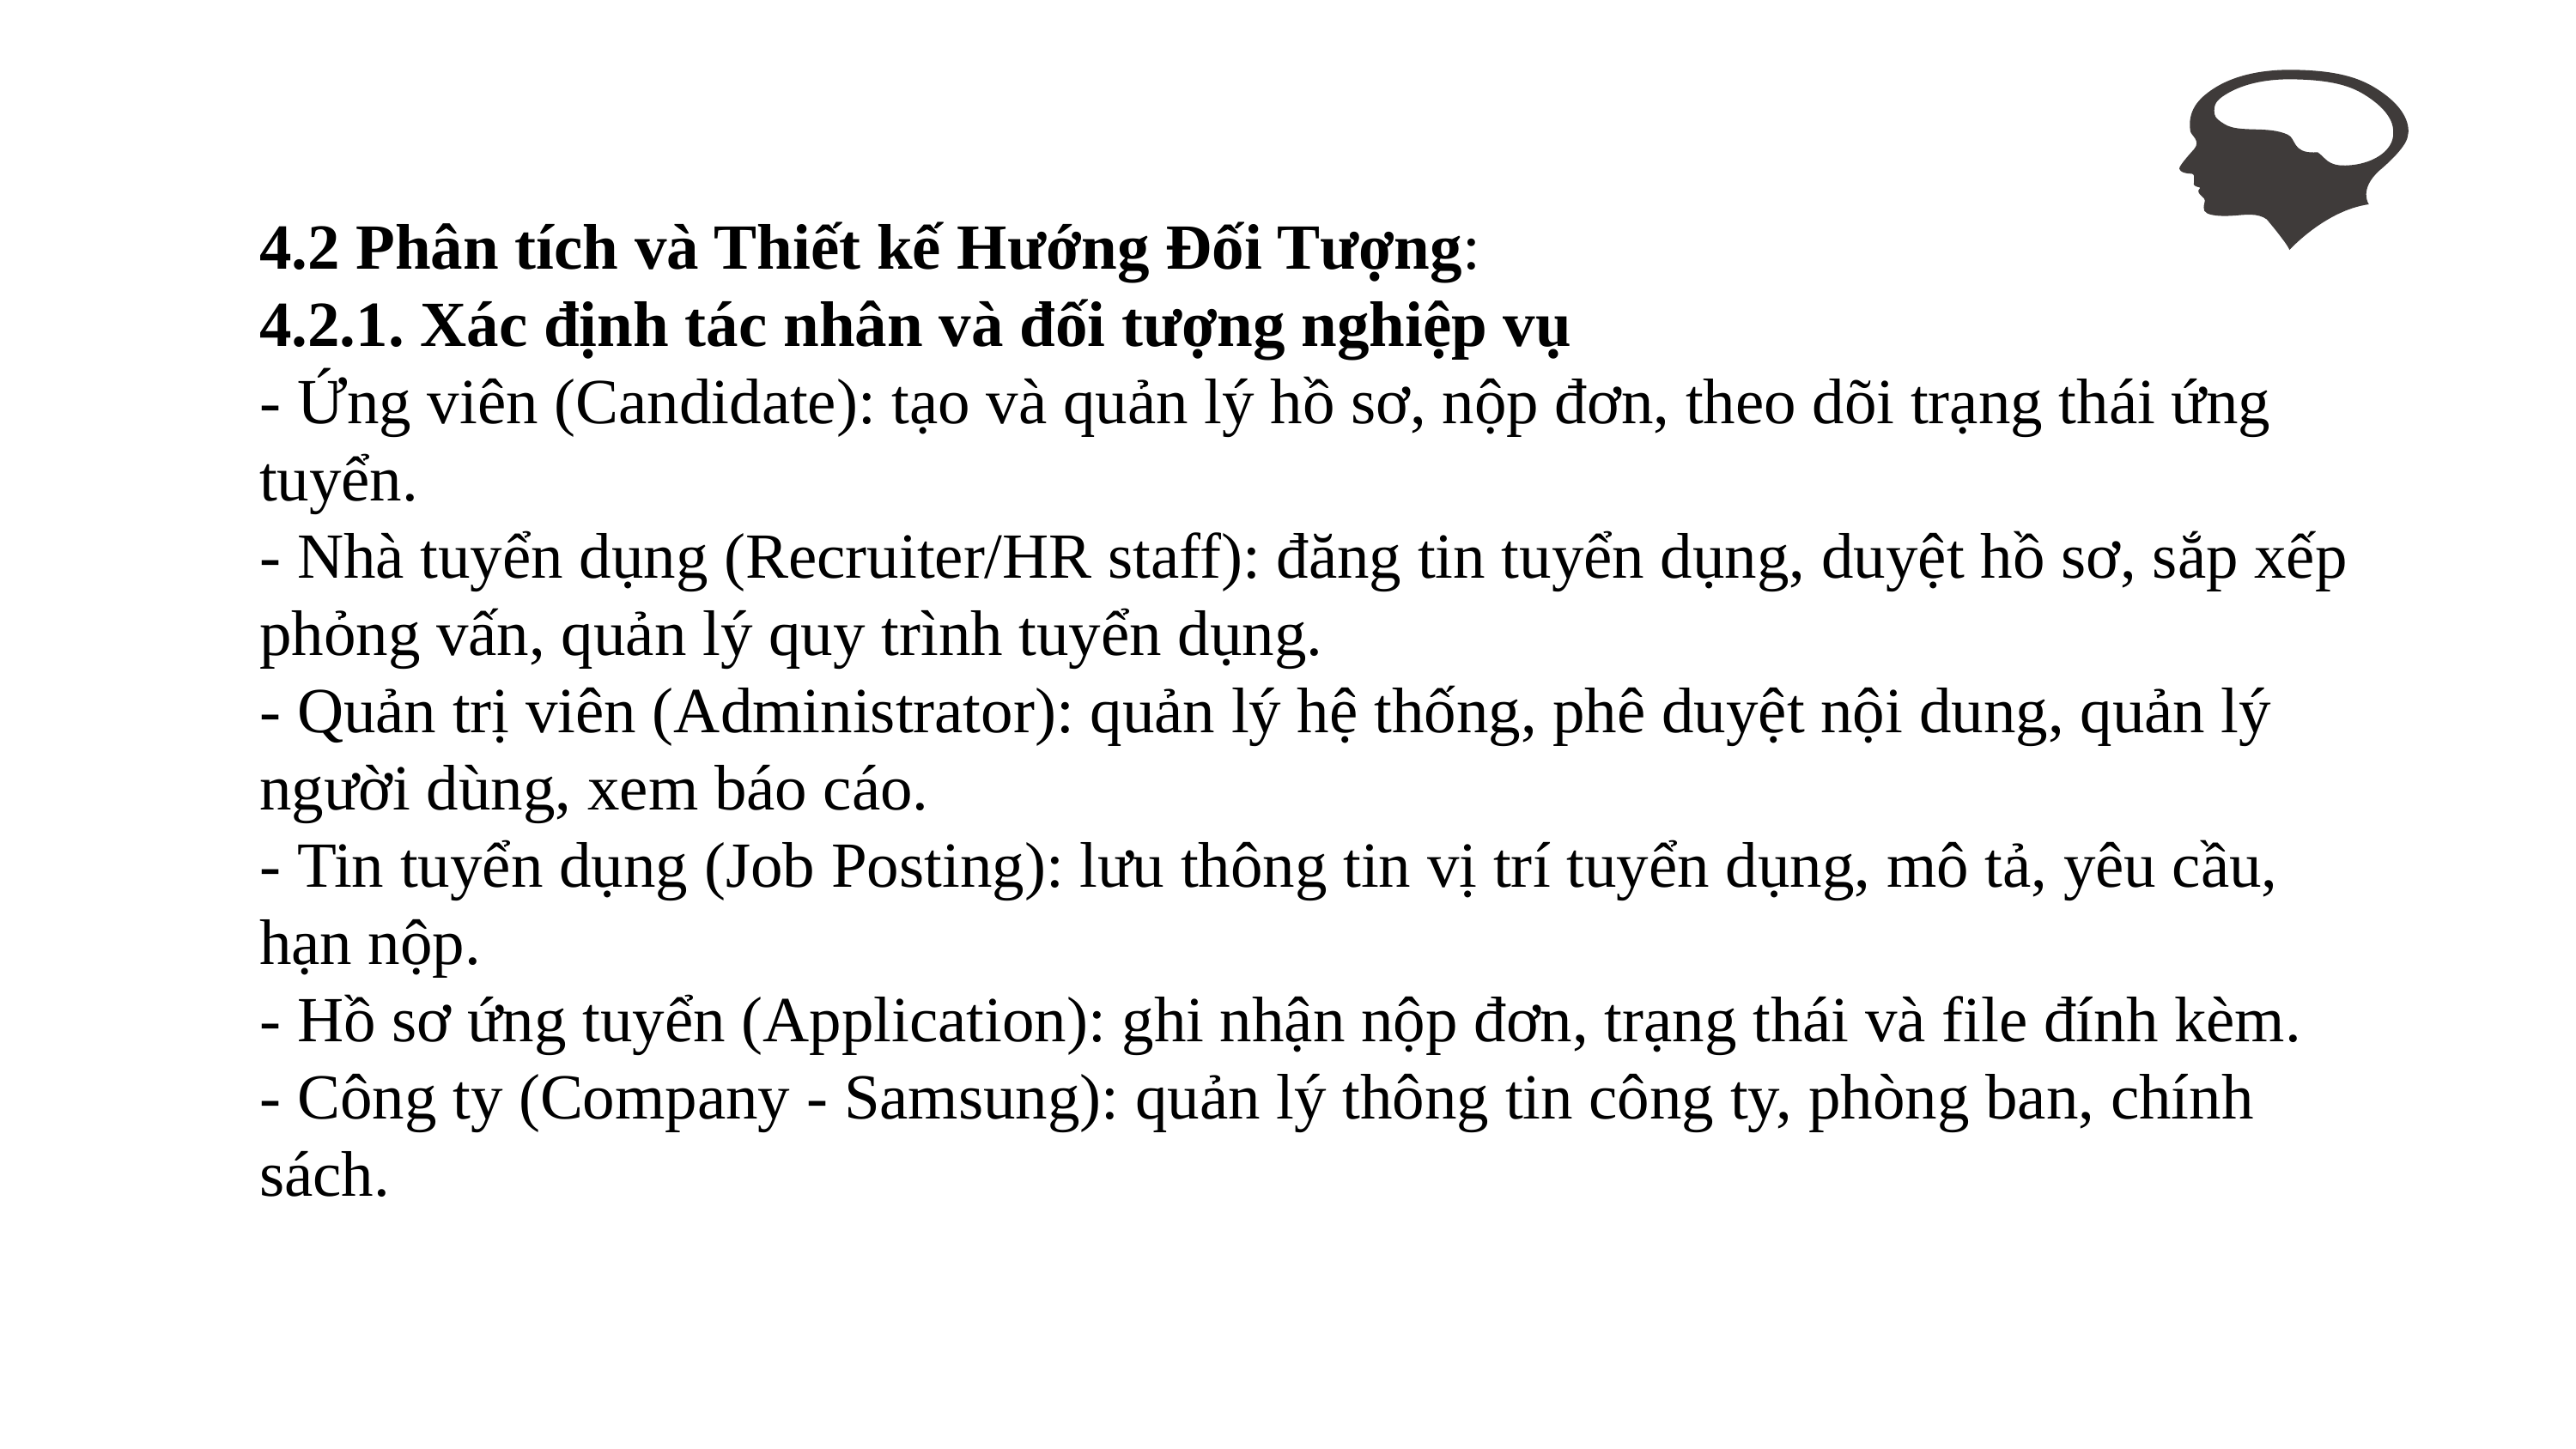

4.2 Phân tích và Thiết kế Hướng Đối Tượng:
4.2.1. Xác định tác nhân và đối tượng nghiệp vụ
- Ứng viên (Candidate): tạo và quản lý hồ sơ, nộp đơn, theo dõi trạng thái ứng tuyển.
- Nhà tuyển dụng (Recruiter/HR staff): đăng tin tuyển dụng, duyệt hồ sơ, sắp xếp phỏng vấn, quản lý quy trình tuyển dụng.
- Quản trị viên (Administrator): quản lý hệ thống, phê duyệt nội dung, quản lý người dùng, xem báo cáo.
- Tin tuyển dụng (Job Posting): lưu thông tin vị trí tuyển dụng, mô tả, yêu cầu, hạn nộp.
- Hồ sơ ứng tuyển (Application): ghi nhận nộp đơn, trạng thái và file đính kèm.
- Công ty (Company - Samsung): quản lý thông tin công ty, phòng ban, chính sách.